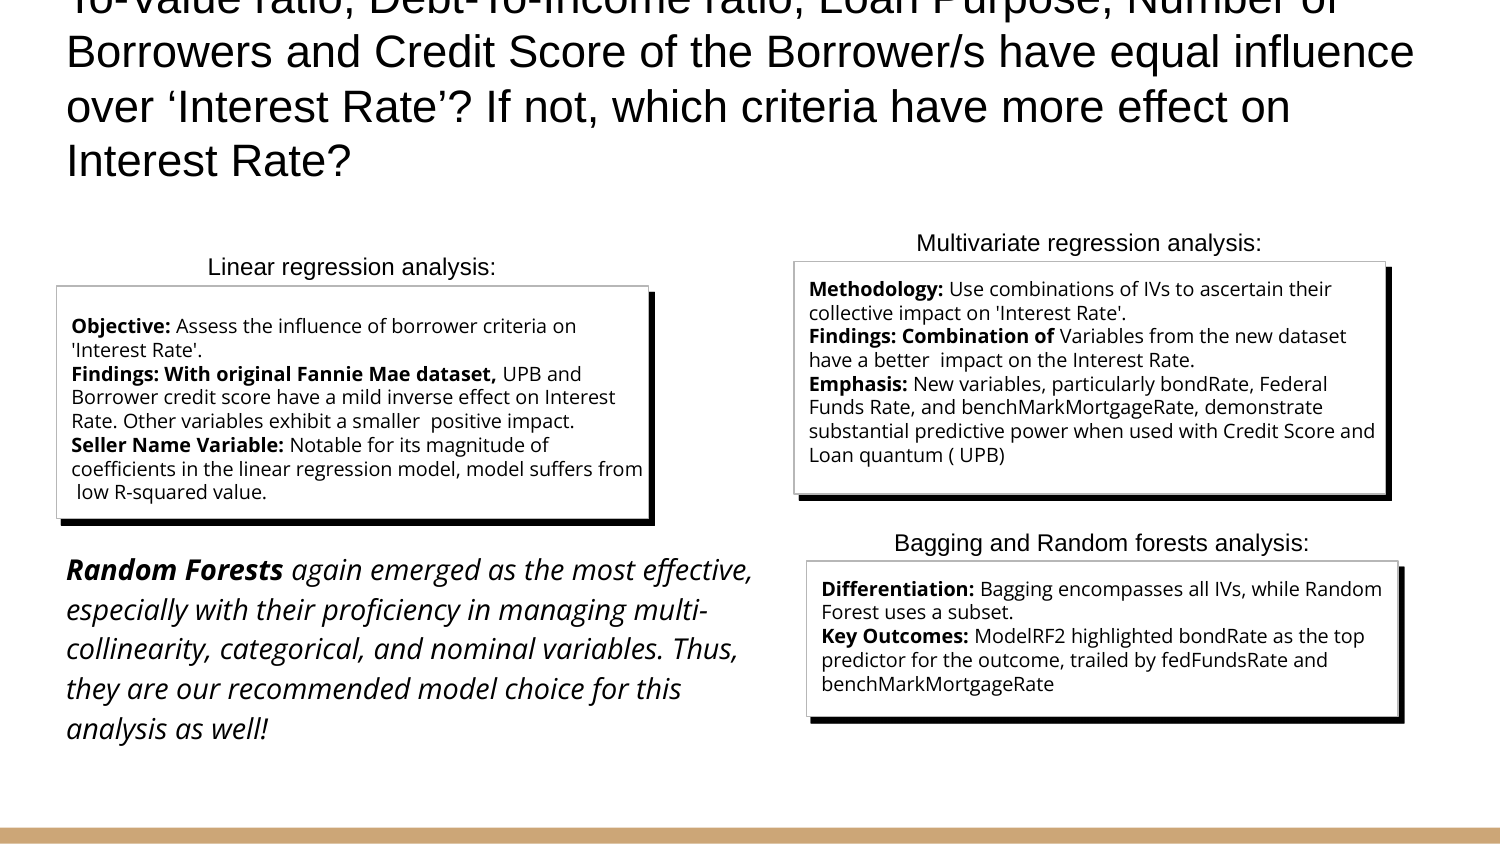

# 2. Do all the borrower criteria such as the Quantum of loan, Loan-To-Value ratio, Debt-To-Income ratio, Loan Purpose, Number of Borrowers and Credit Score of the Borrower/s have equal influence over ‘Interest Rate’? If not, which criteria have more effect on Interest Rate?
Multivariate regression analysis:
Linear regression analysis:
Methodology: Use combinations of IVs to ascertain their collective impact on 'Interest Rate'.
Findings: Combination of Variables from the new dataset have a better  impact on the Interest Rate.
Emphasis: New variables, particularly bondRate, Federal Funds Rate, and benchMarkMortgageRate, demonstrate  substantial predictive power when used with Credit Score and Loan quantum ( UPB)

Objective: Assess the influence of borrower criteria on 'Interest Rate'.
Findings: With original Fannie Mae dataset, UPB and Borrower credit score have a mild inverse effect on Interest Rate. Other variables exhibit a smaller  positive impact.
Seller Name Variable: Notable for its magnitude of coefficients in the linear regression model, model suffers from  low R-squared value.

Bagging and Random forests analysis:
Random Forests again emerged as the most effective, especially with their proficiency in managing multi-collinearity, categorical, and nominal variables. Thus, they are our recommended model choice for this analysis as well!
Differentiation: Bagging encompasses all IVs, while Random Forest uses a subset.
Key Outcomes: ModelRF2 highlighted bondRate as the top predictor for the outcome, trailed by fedFundsRate and benchMarkMortgageRate